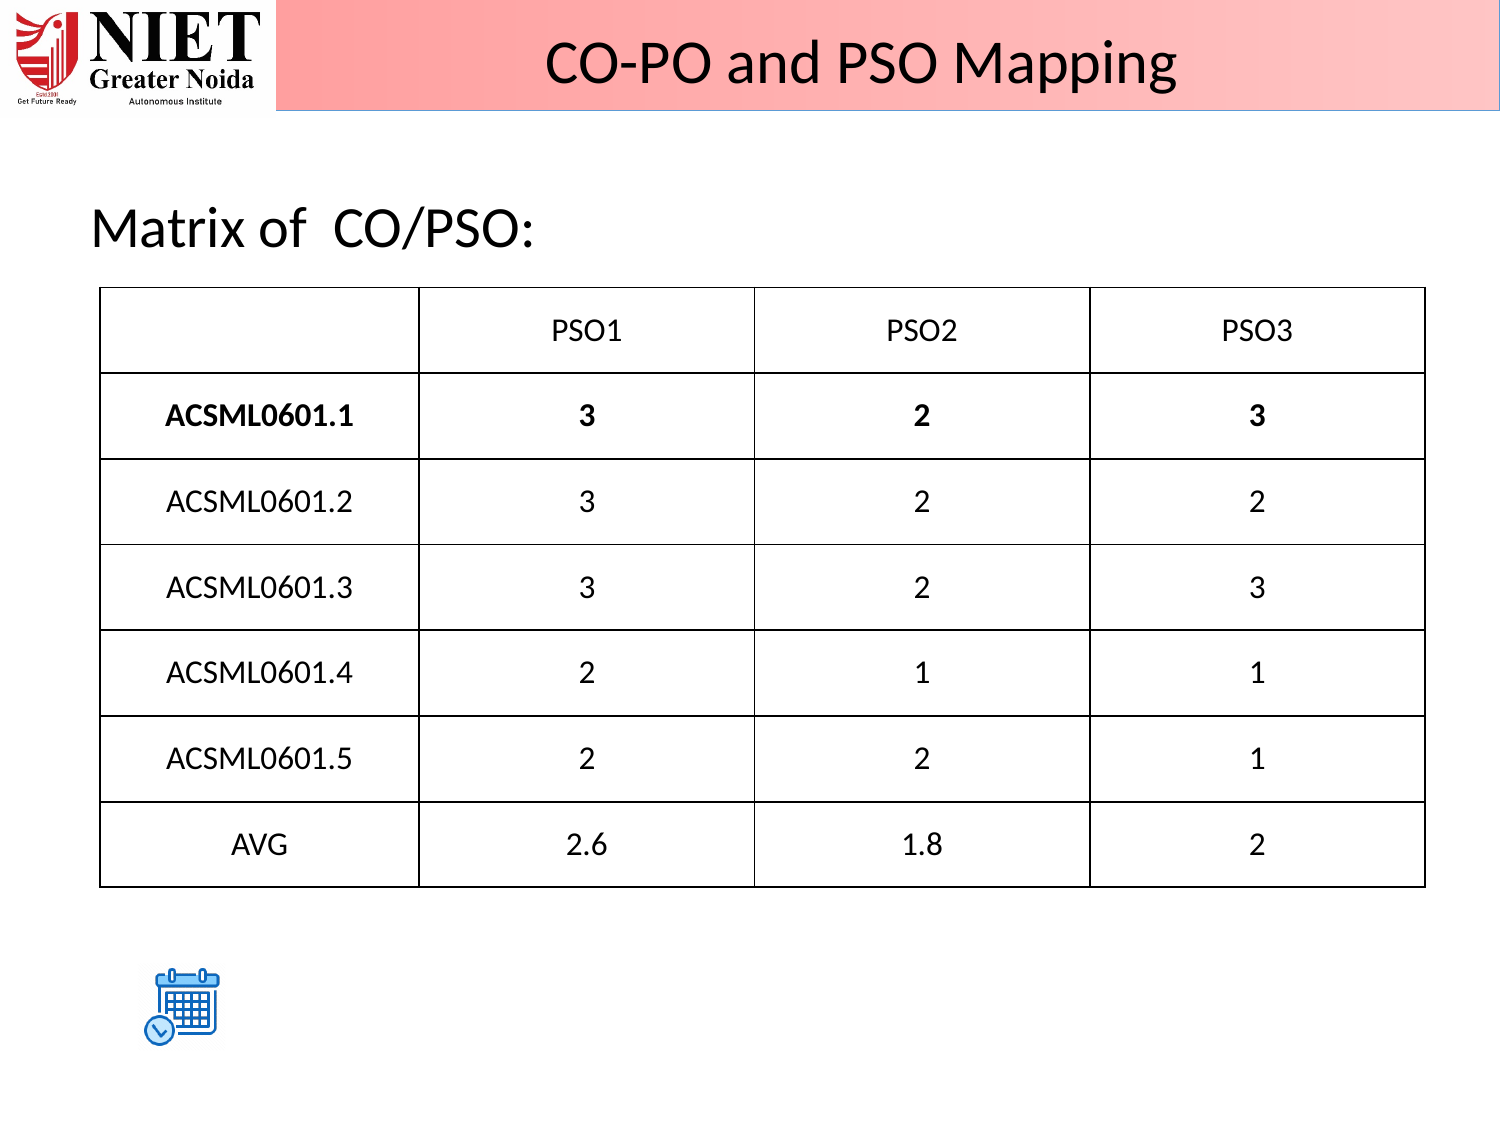

01/07/24
Unit 3
12
CO-PO and PSO Mapping

Matrix of  CO/PSO:
|  | PSO1 | PSO2 | PSO3 |
| --- | --- | --- | --- |
| ACSML0601.1 | 3 | 2 | 3 |
| ACSML0601.2 | 3 | 2 | 2 |
| ACSML0601.3 | 3 | 2 | 3 |
| ACSML0601.4 | 2 | 1 | 1 |
| ACSML0601.5 | 2 | 2 | 1 |
| AVG | 2.6 | 1.8 | 2 |